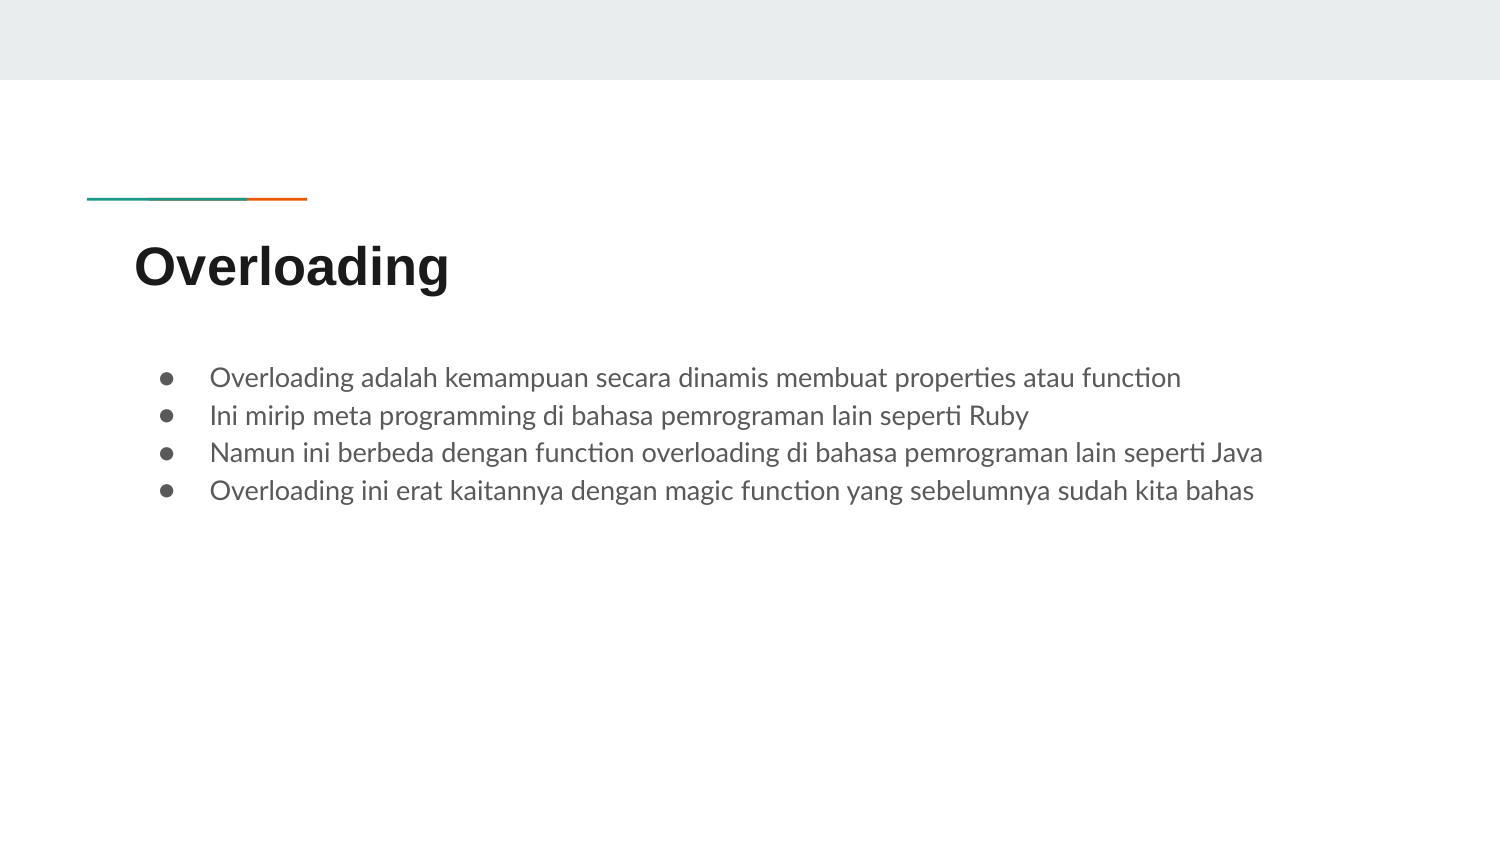

# Overloading
Overloading adalah kemampuan secara dinamis membuat properties atau function
Ini mirip meta programming di bahasa pemrograman lain seperti Ruby
Namun ini berbeda dengan function overloading di bahasa pemrograman lain seperti Java
Overloading ini erat kaitannya dengan magic function yang sebelumnya sudah kita bahas